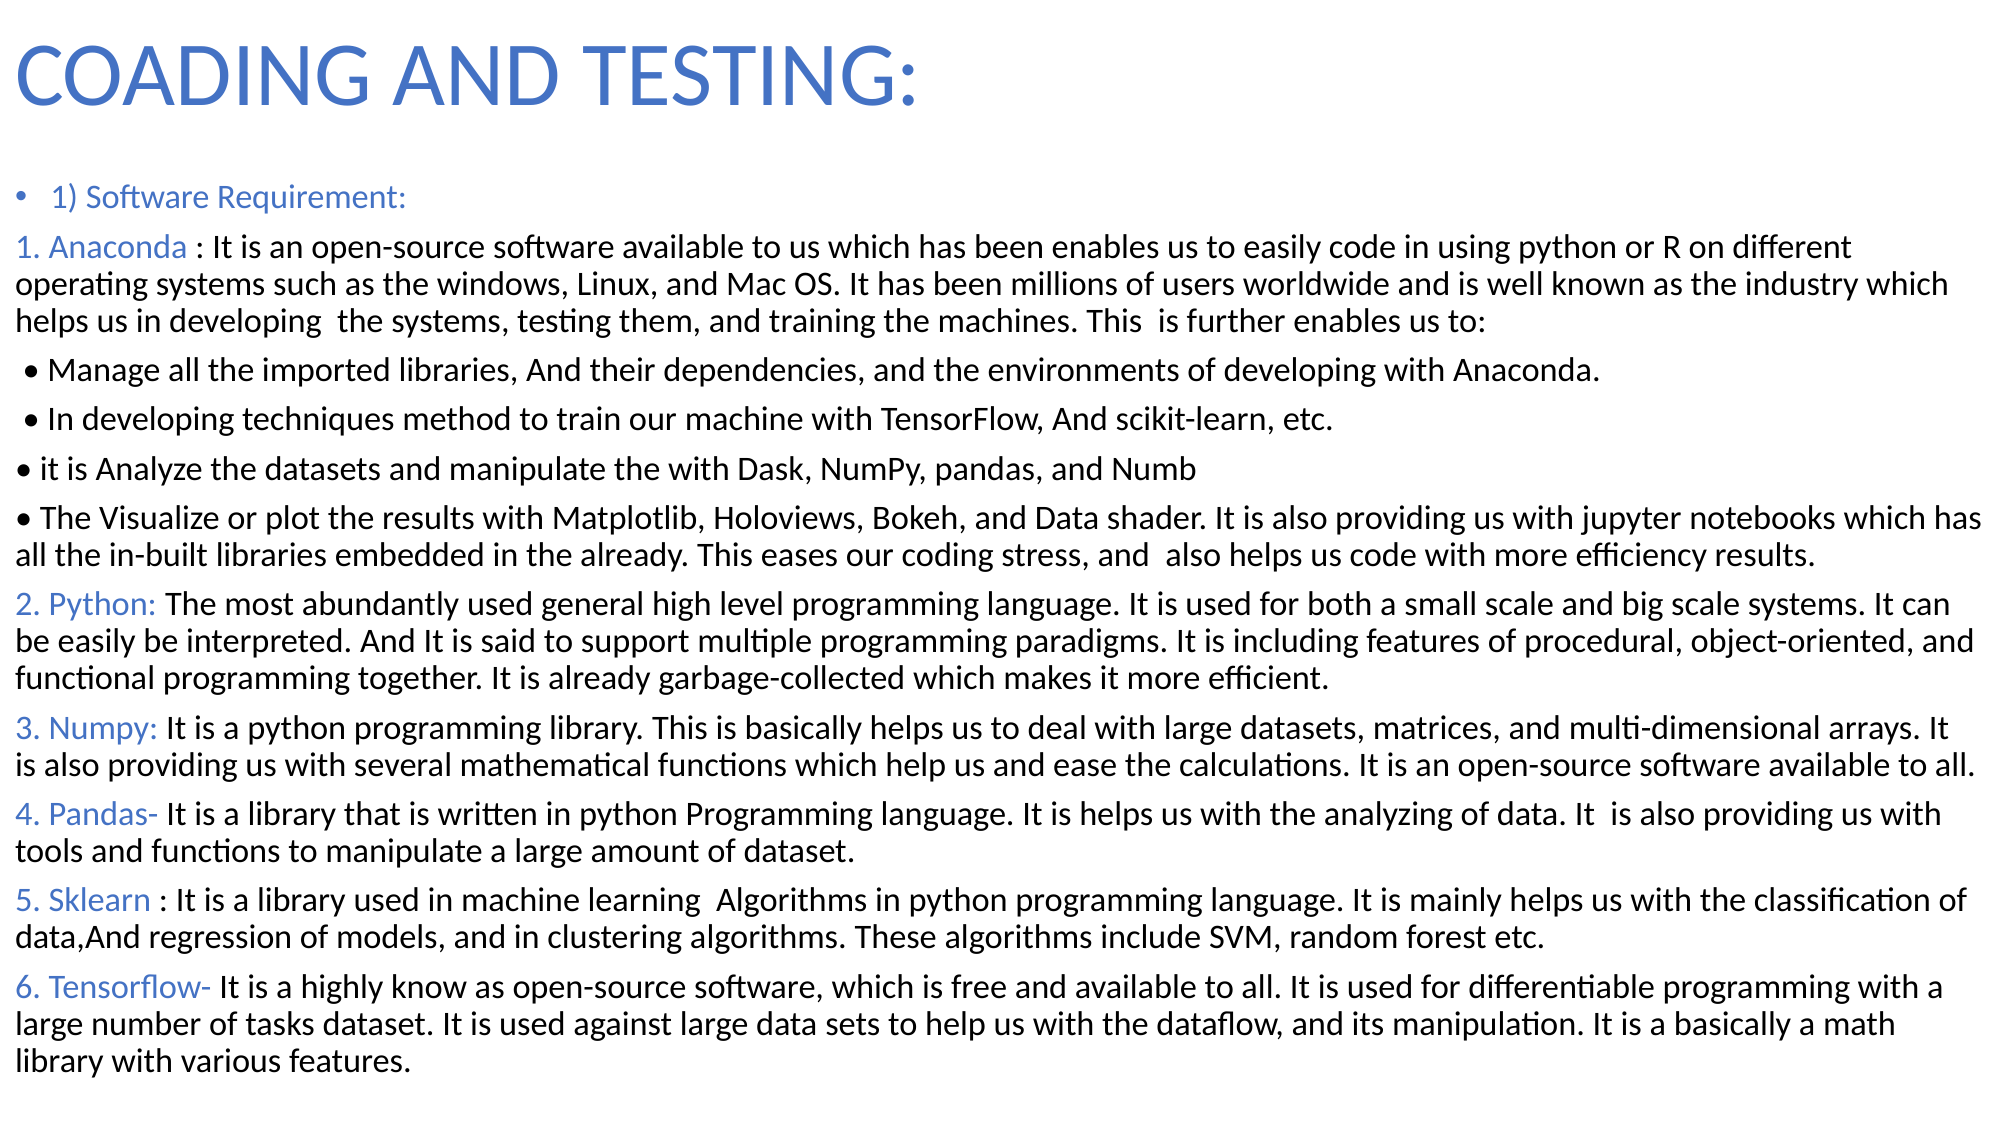

# COADING AND TESTING:
1) Software Requirement:
1. Anaconda : It is an open-source software available to us which has been enables us to easily code in using python or R on different operating systems such as the windows, Linux, and Mac OS. It has been millions of users worldwide and is well known as the industry which helps us in developing  the systems, testing them, and training the machines. This  is further enables us to:
 • Manage all the imported libraries, And their dependencies, and the environments of developing with Anaconda.
 • In developing techniques method to train our machine with TensorFlow, And scikit-learn, etc.
• it is Analyze the datasets and manipulate the with Dask, NumPy, pandas, and Numb
• The Visualize or plot the results with Matplotlib, Holoviews, Bokeh, and Data shader. It is also providing us with jupyter notebooks which has all the in-built libraries embedded in the already. This eases our coding stress, and  also helps us code with more efficiency results.
2. Python: The most abundantly used general high level programming language. It is used for both a small scale and big scale systems. It can be easily be interpreted. And It is said to support multiple programming paradigms. It is including features of procedural, object-oriented, and functional programming together. It is already garbage-collected which makes it more efficient.
3. Numpy: It is a python programming library. This is basically helps us to deal with large datasets, matrices, and multi-dimensional arrays. It  is also providing us with several mathematical functions which help us and ease the calculations. It is an open-source software available to all.
4. Pandas- It is a library that is written in python Programming language. It is helps us with the analyzing of data. It  is also providing us with tools and functions to manipulate a large amount of dataset.
5. Sklearn : It is a library used in machine learning  Algorithms in python programming language. It is mainly helps us with the classification of data,And regression of models, and in clustering algorithms. These algorithms include SVM, random forest etc.
6. Tensorflow- It is a highly know as open-source software, which is free and available to all. It is used for differentiable programming with a large number of tasks dataset. It is used against large data sets to help us with the dataflow, and its manipulation. It is a basically a math library with various features.